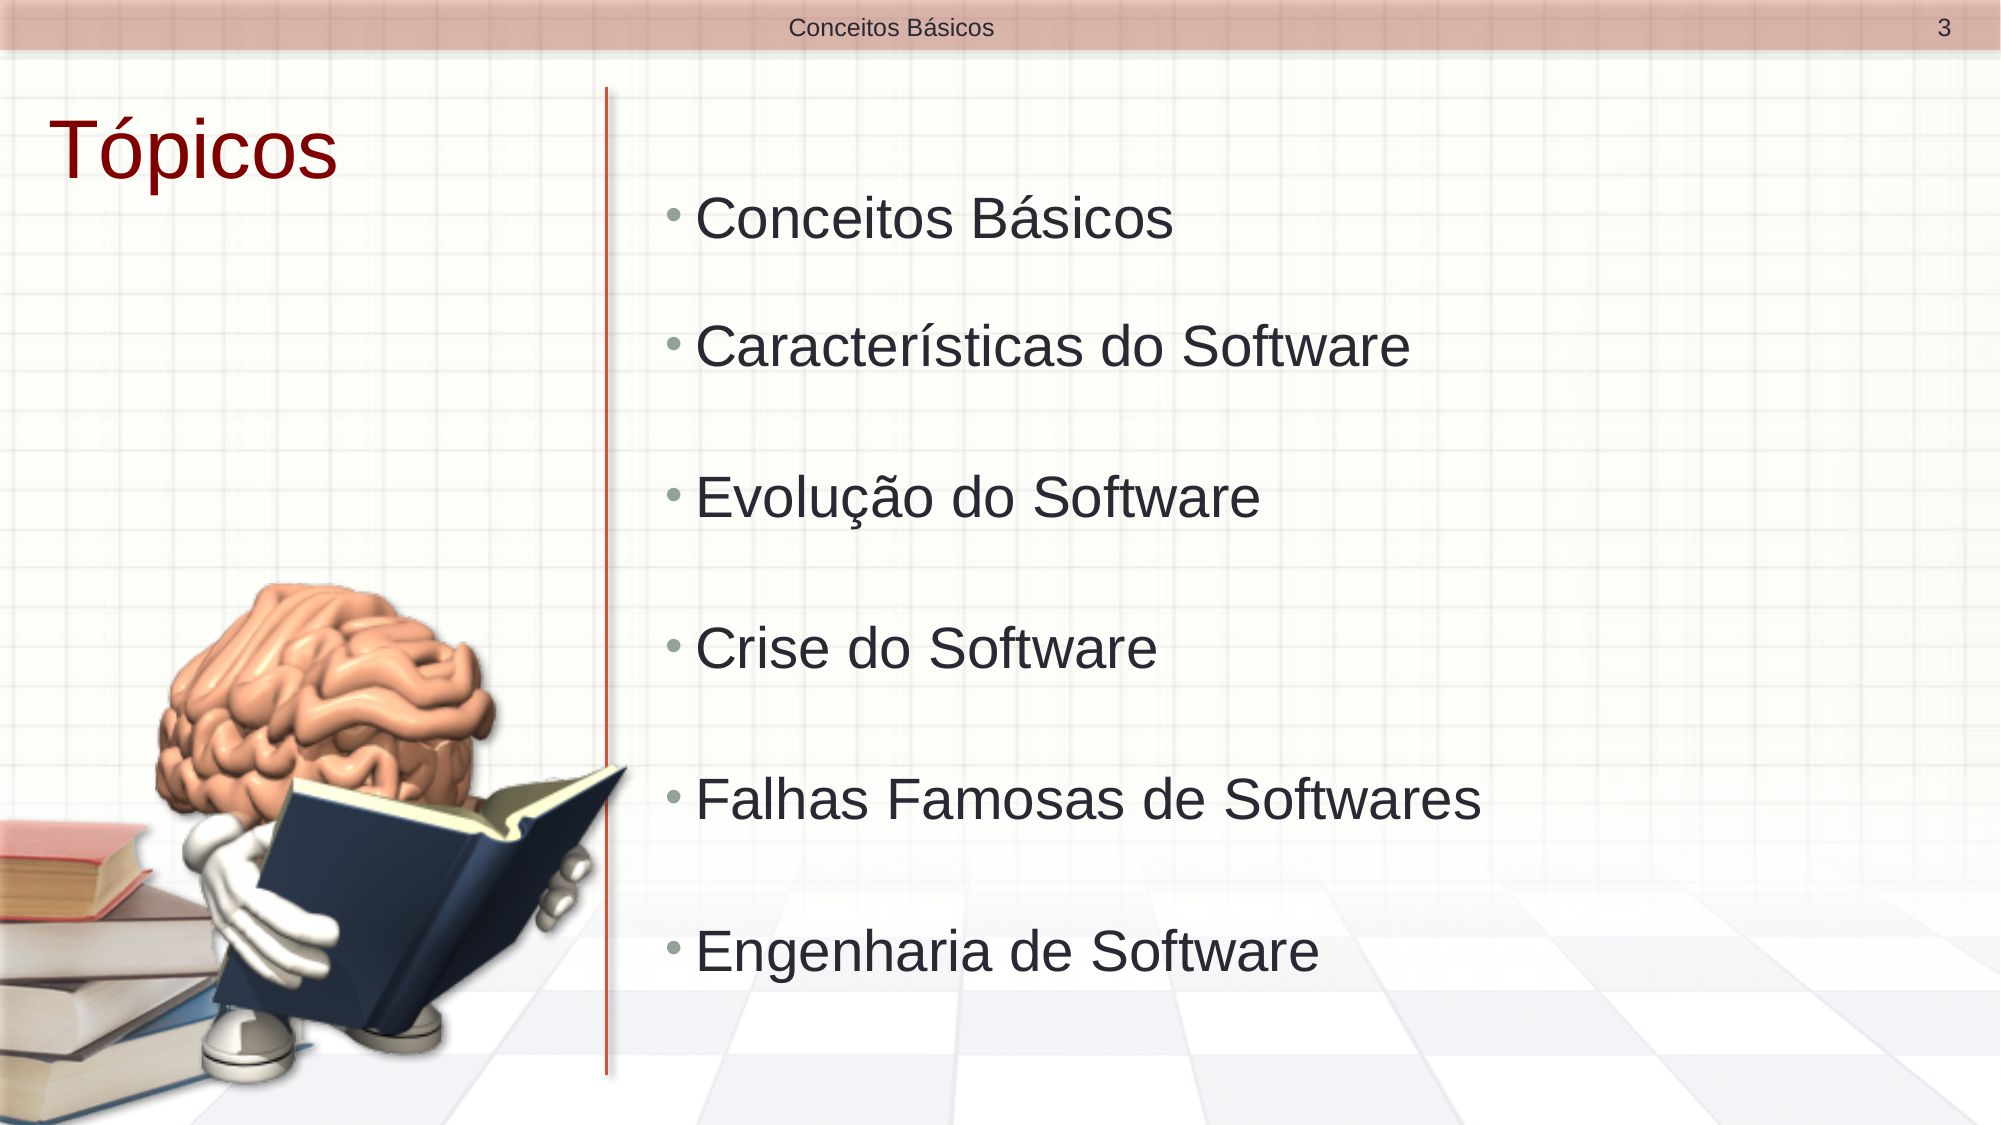

3
Conceitos Básicos
# Tópicos
Conceitos Básicos

Características do Software

Evolução do Software

Crise do Software

Falhas Famosas de Softwares

Engenharia de Software